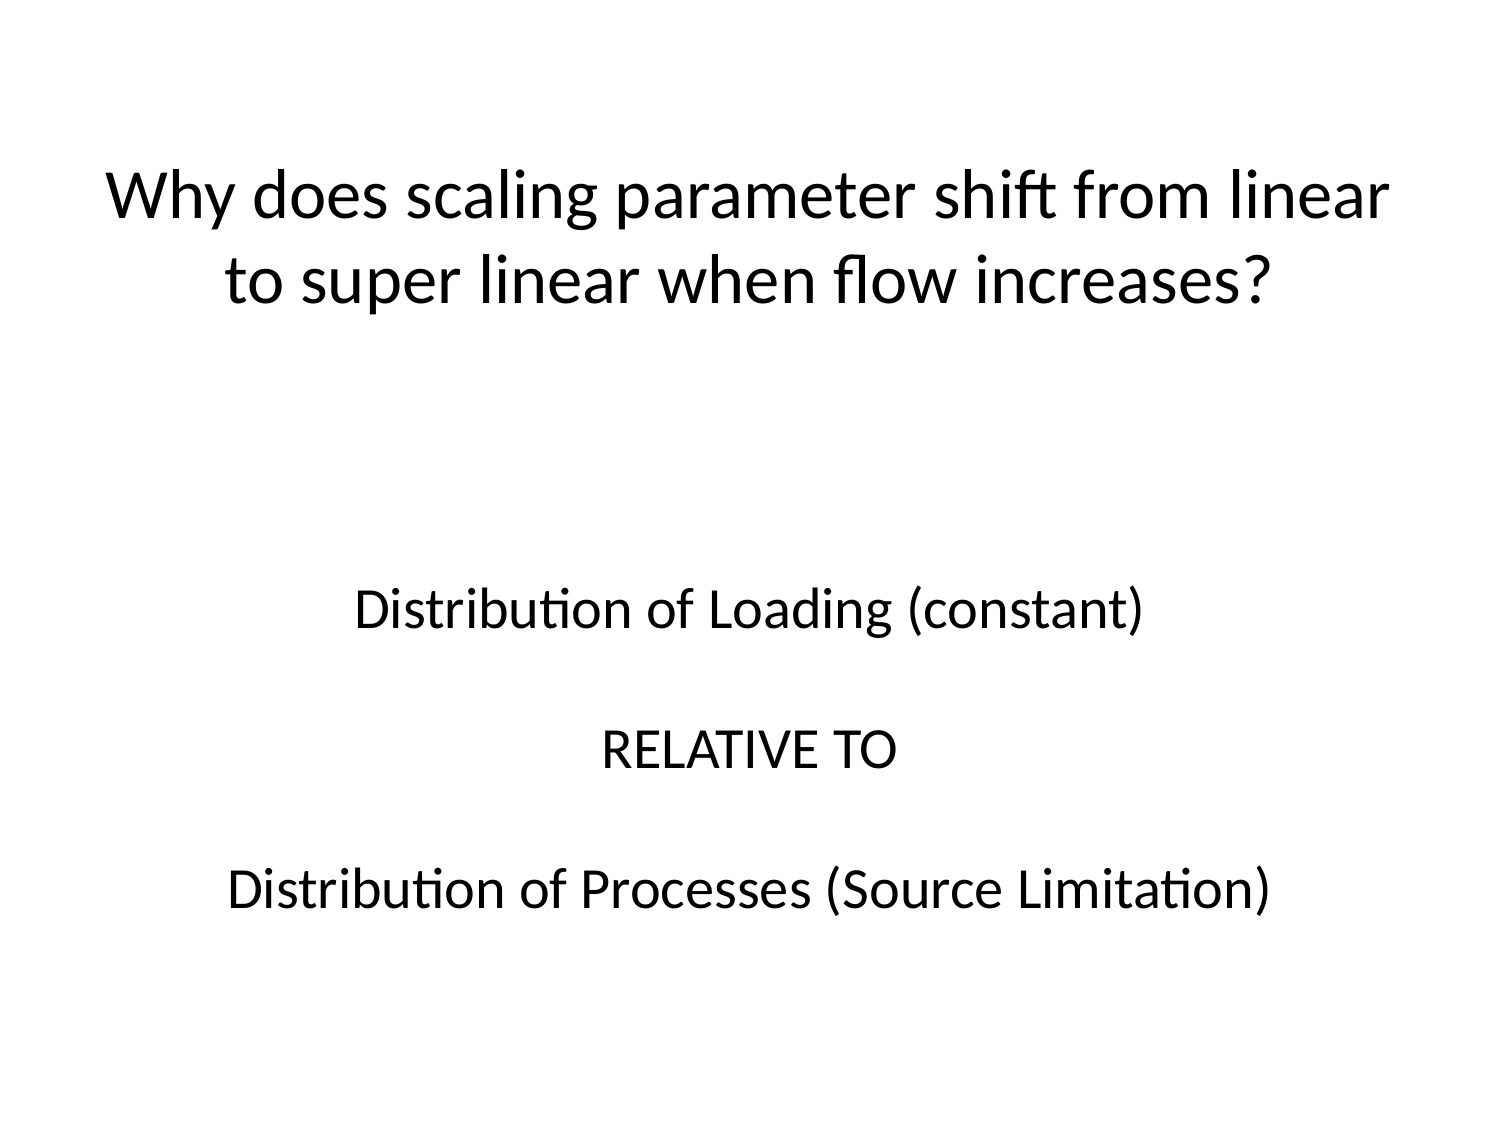

# Why does scaling parameter shift from linear to super linear when flow increases?
Distribution of Loading (constant)

RELATIVE TO

Distribution of Processes (Source Limitation)